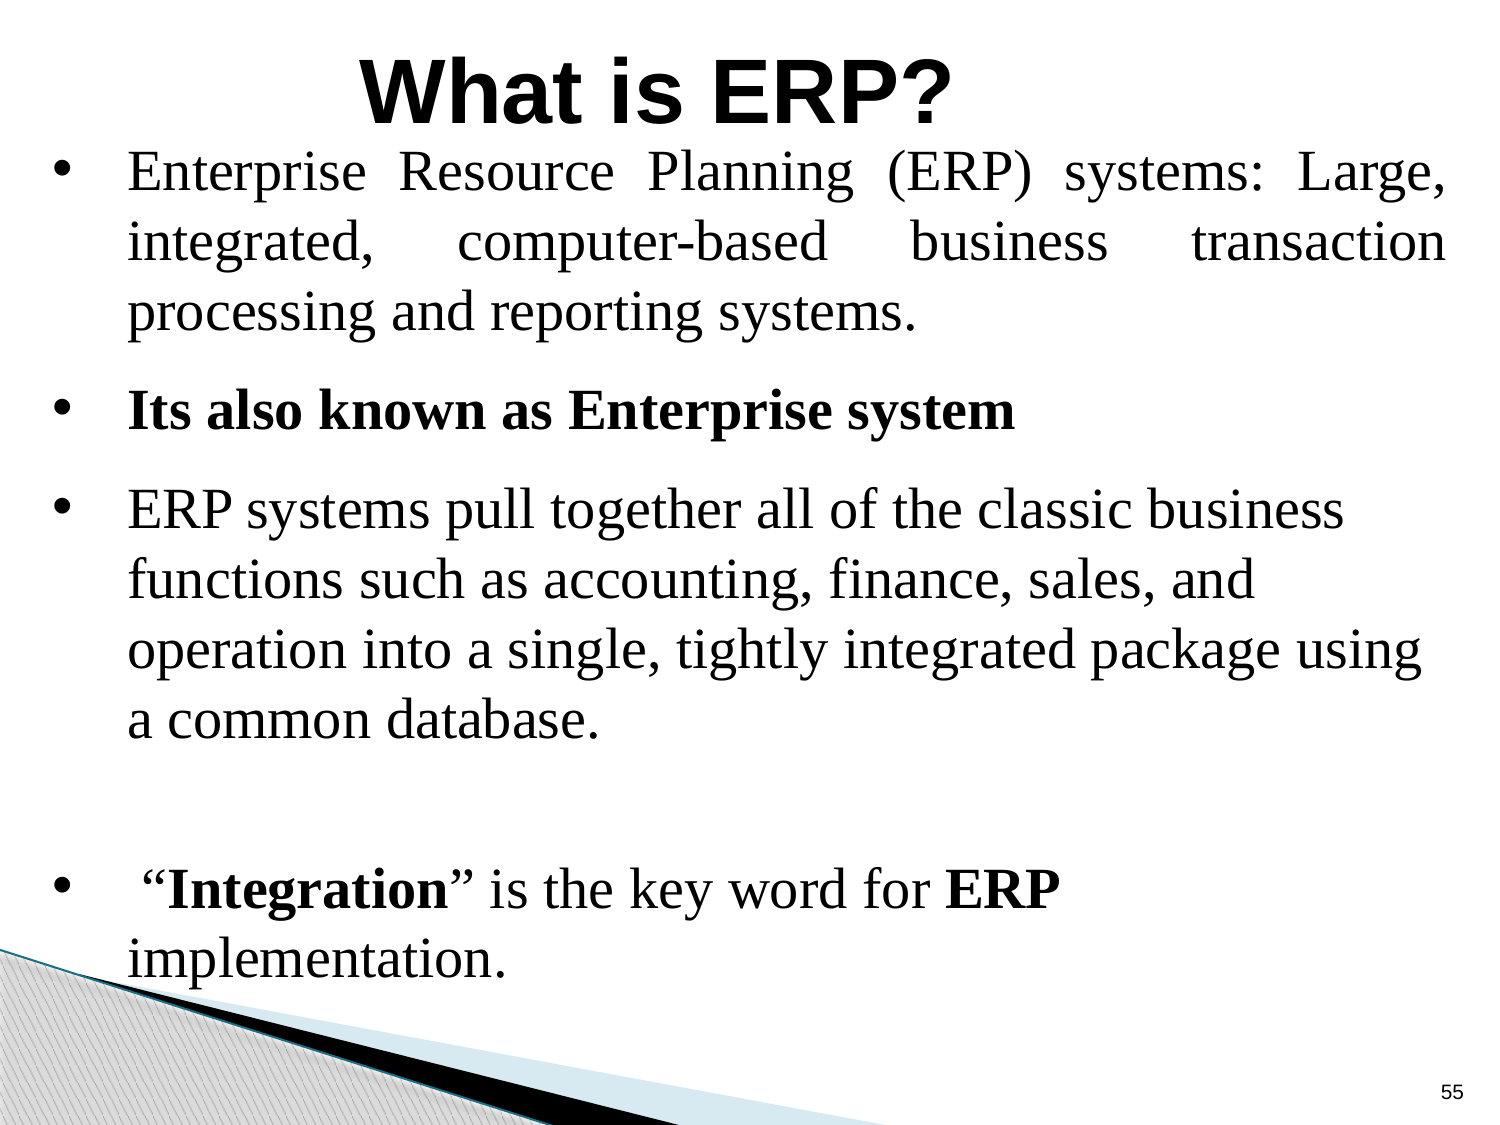

What is ERP?
Enterprise Resource Planning (ERP) systems: Large, integrated, computer-based business transaction processing and reporting systems.
Its also known as Enterprise system
ERP systems pull together all of the classic business functions such as accounting, finance, sales, and operation into a single, tightly integrated package using a common database.
 “Integration” is the key word for ERP implementation.

55